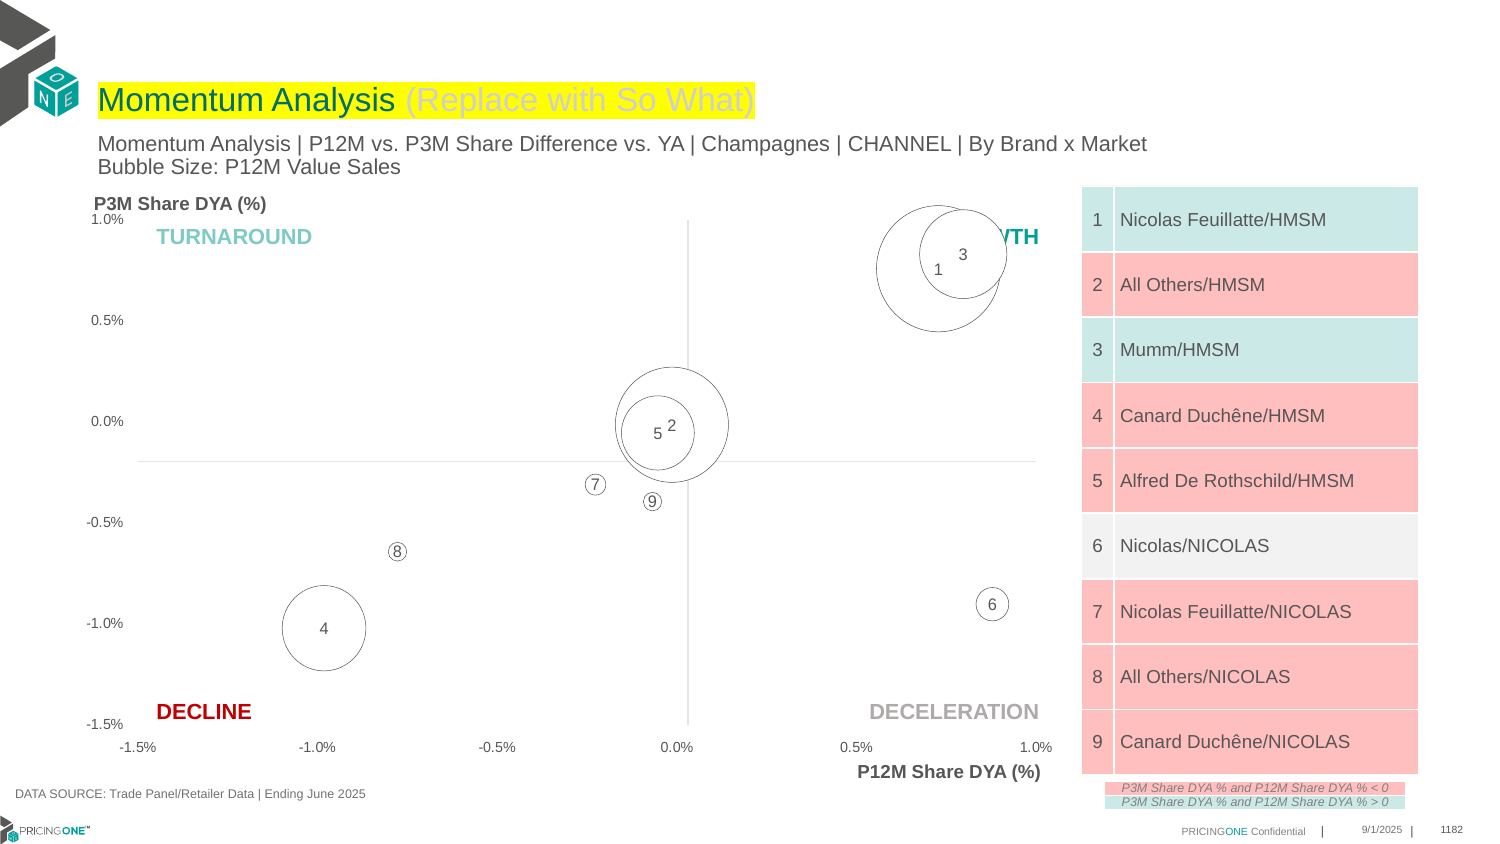

# Momentum Analysis (Replace with So What)
Momentum Analysis | P12M vs. P3M Share Difference vs. YA | Champagnes | CHANNEL | By Brand x Market
Bubble Size: P12M Value Sales

| 1 | Nicolas Feuillatte/HMSM |
| --- | --- |
| 2 | All Others/HMSM |
| 3 | Mumm/HMSM |
| 4 | Canard Duchêne/HMSM |
| 5 | Alfred De Rothschild/HMSM |
| 6 | Nicolas/NICOLAS |
| 7 | Nicolas Feuillatte/NICOLAS |
| 8 | All Others/NICOLAS |
| 9 | Canard Duchêne/NICOLAS |
P3M Share DYA (%)

### Chart

| Category | P3M Value Share |
|---|---|
TURNAROUND
GROWTH
DECLINE
DECELERATION
P12M Share DYA (%)
DATA SOURCE: Trade Panel/Retailer Data | Ending June 2025
| P3M Share DYA % and P12M Share DYA % < 0 |
| --- |
| P3M Share DYA % and P12M Share DYA % > 0 |

9/1/2025
1182